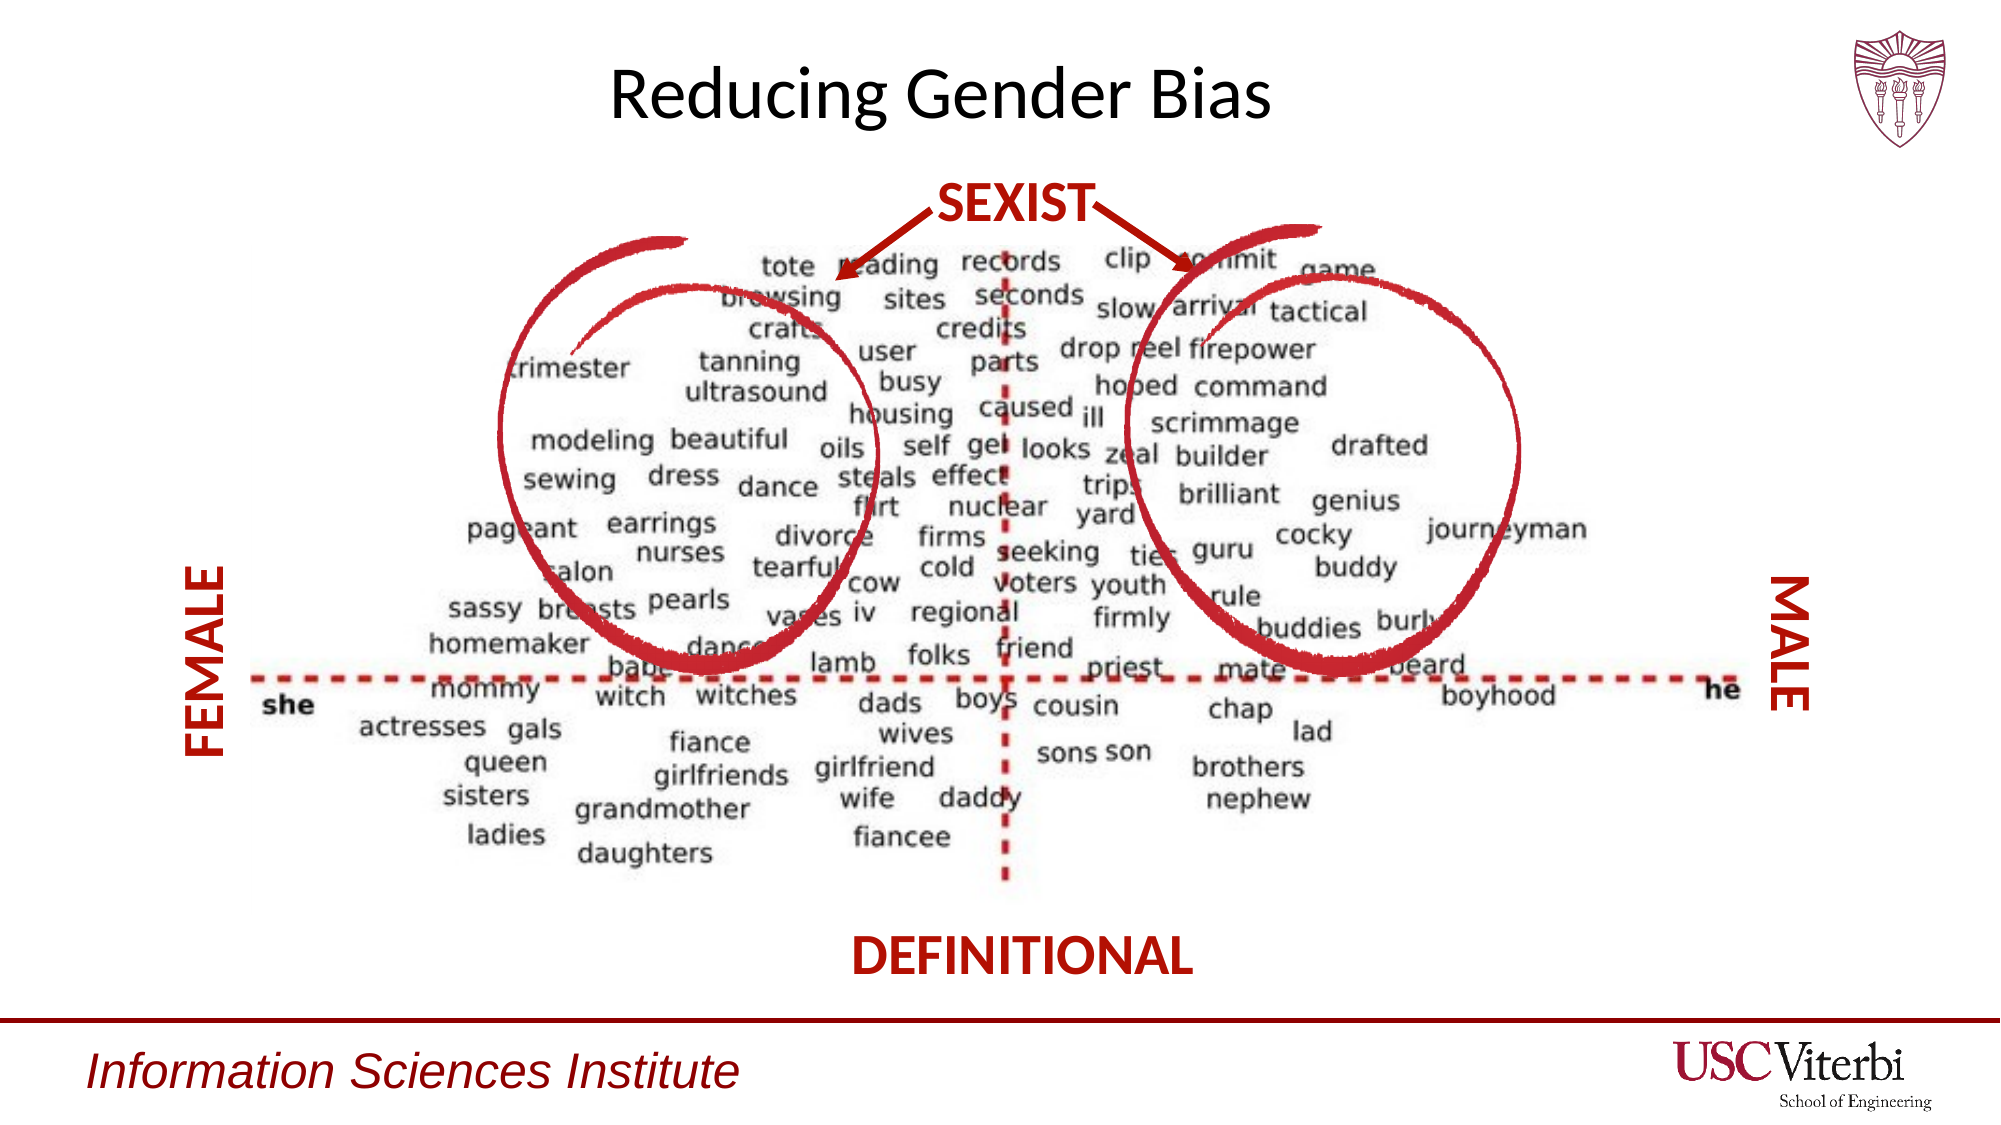

# Reducing Gender Bias
SEXIST

MALE
FEMALE
DEFINITIONAL